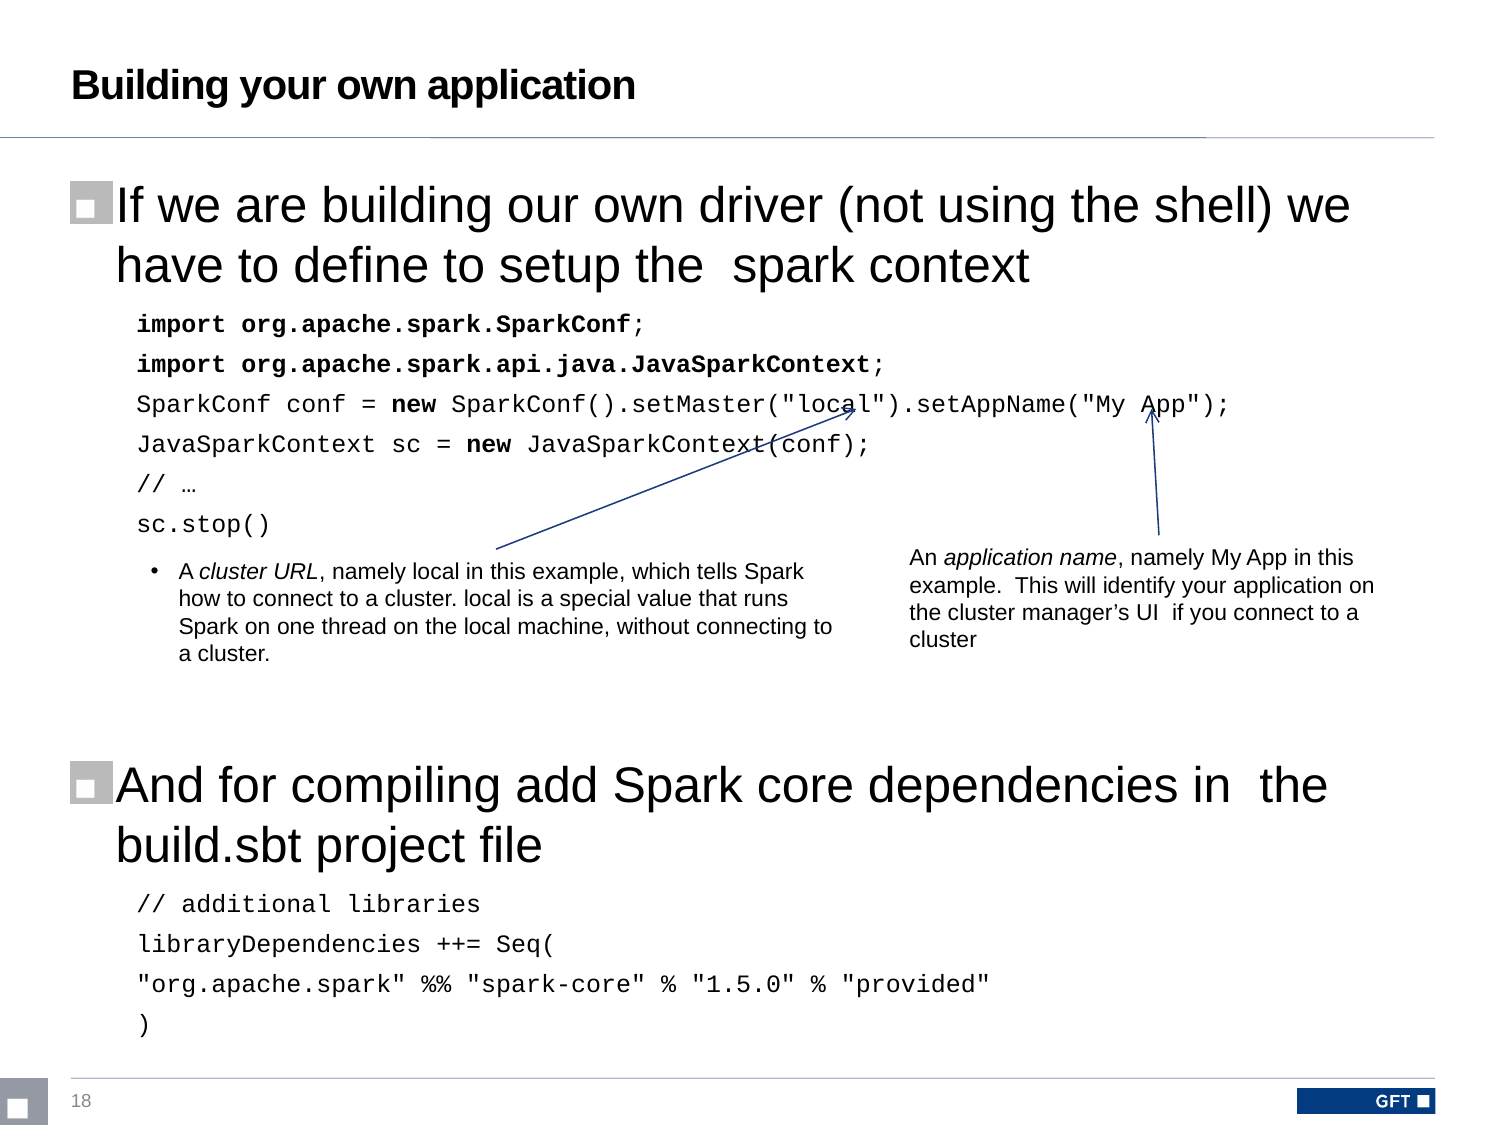

# Building your own application
If we are building our own driver (not using the shell) we have to define to setup the  spark context
import org.apache.spark.SparkConf;
import org.apache.spark.api.java.JavaSparkContext;
SparkConf conf = new SparkConf().setMaster("local").setAppName("My App");
JavaSparkContext sc = new JavaSparkContext(conf);
// …
sc.stop()

And for compiling add Spark core dependencies in  the build.sbt project file
// additional libraries
libraryDependencies ++= Seq(
"org.apache.spark" %% "spark-core" % "1.5.0" % "provided"
)

An application name, namely My App in this example.  This will identify your application on the cluster manager’s UI  if you connect to a cluster

A cluster URL, namely local in this example, which tells Spark how to connect to a cluster. local is a special value that runs Spark on one thread on the local machine, without connecting to a cluster.
18